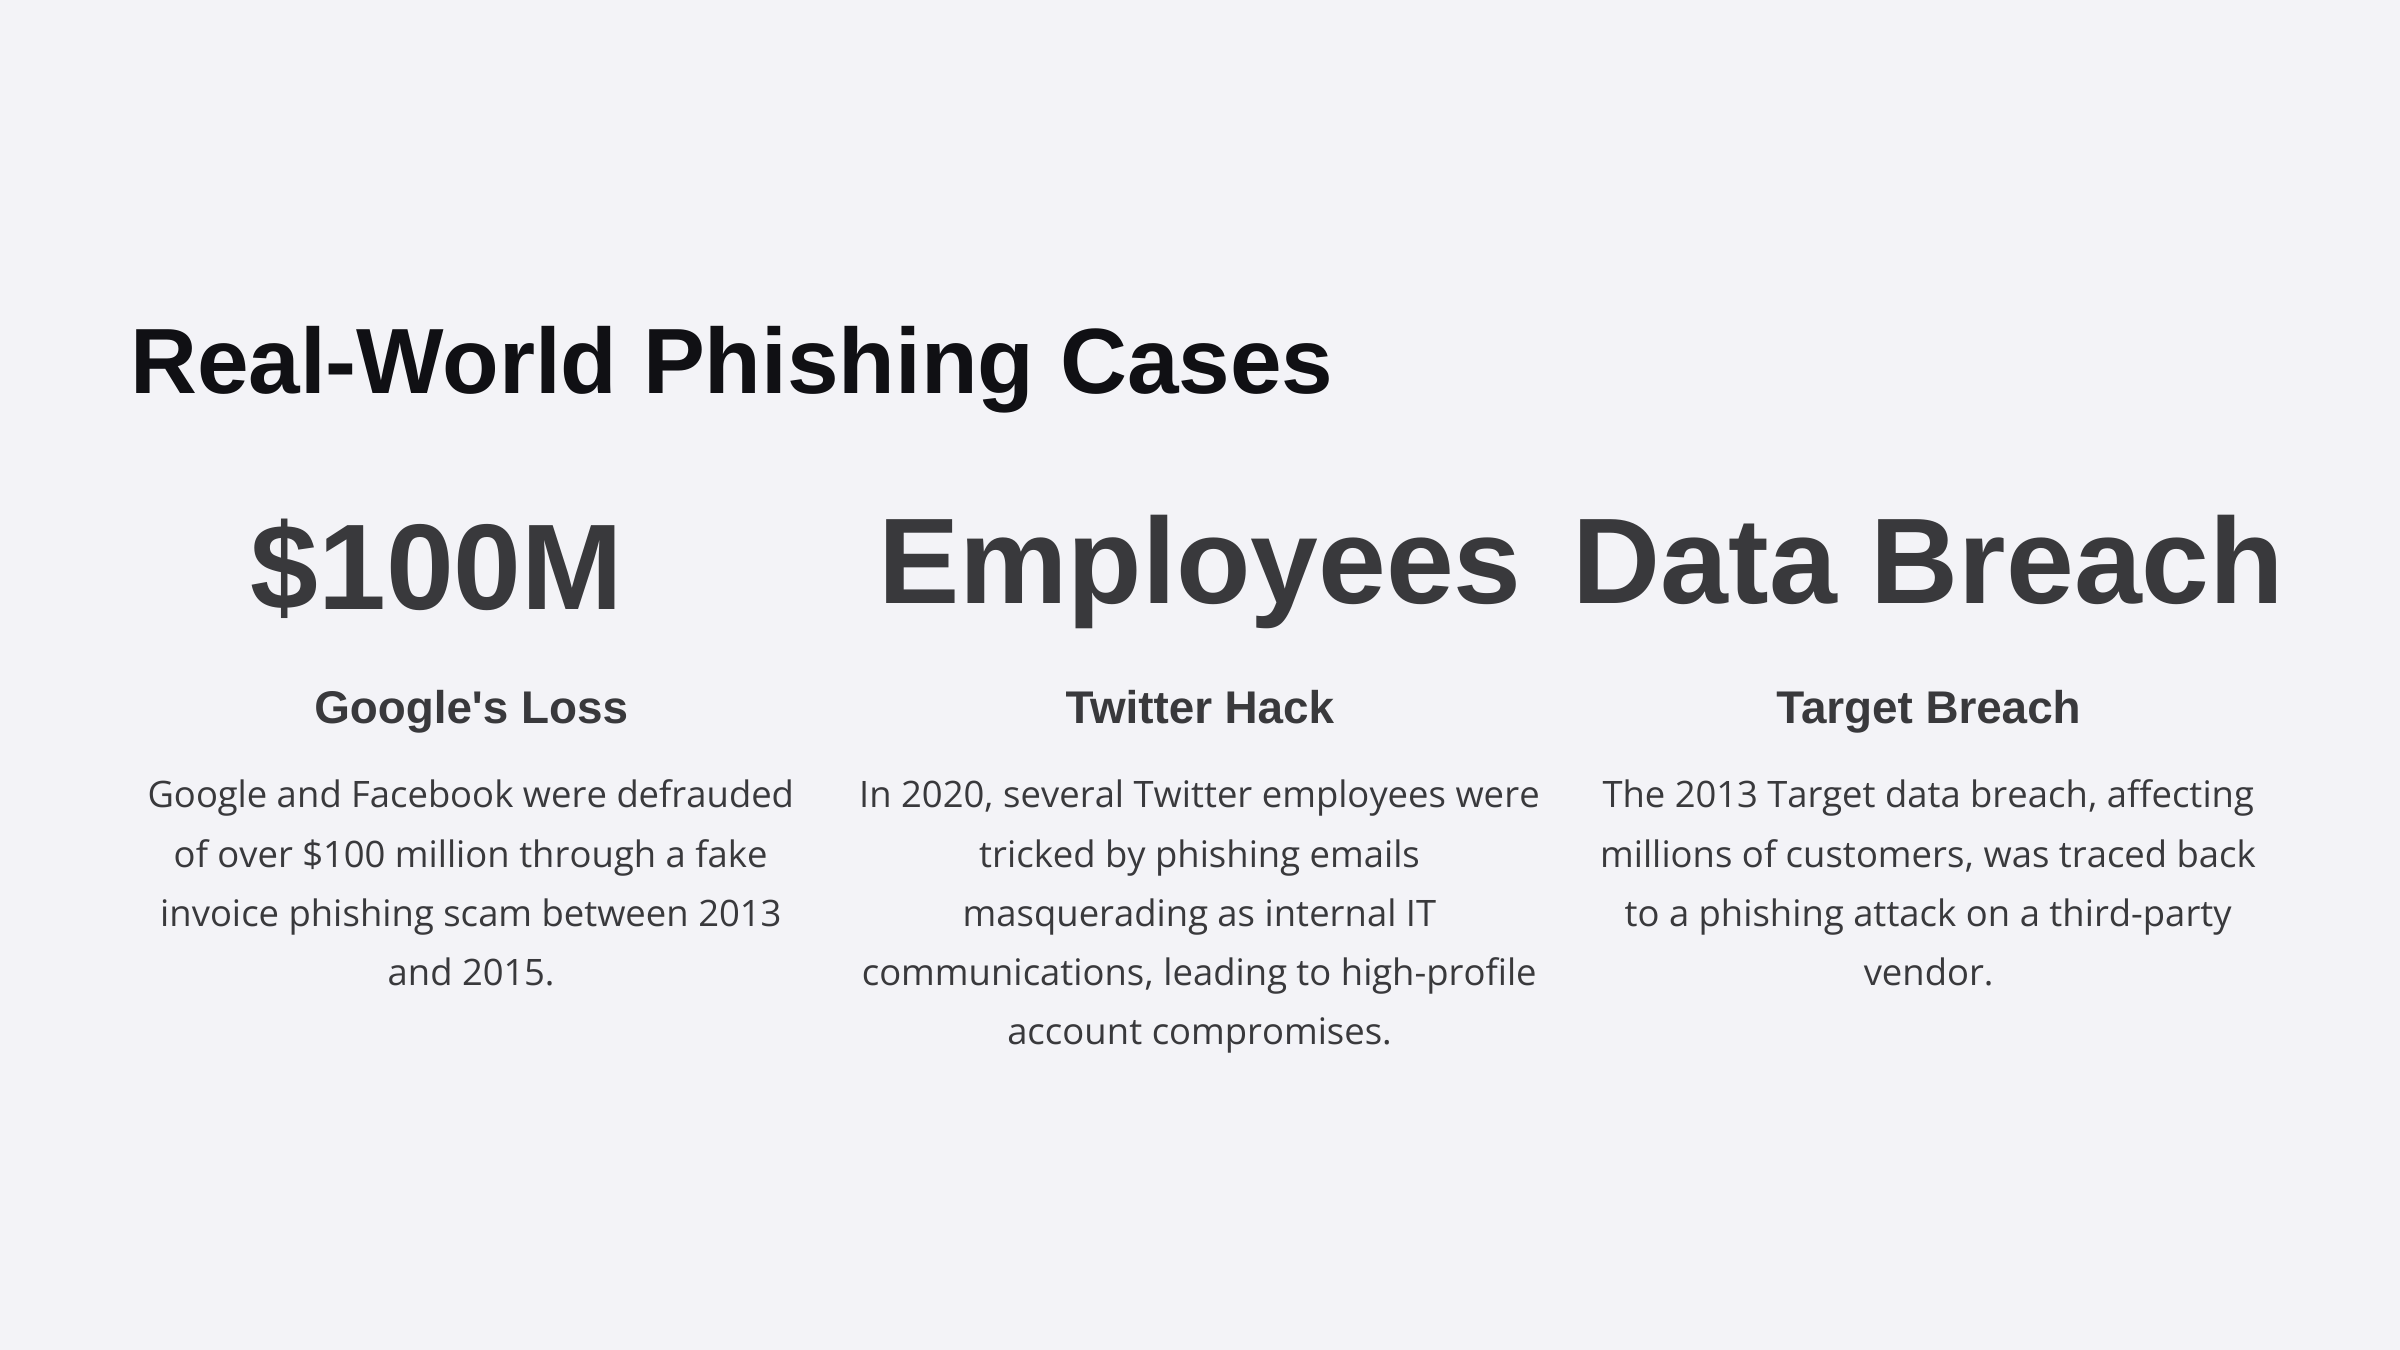

Real-World Phishing Cases
Employees
Data Breach
$100M
Google's Loss
Twitter Hack
Target Breach
Google and Facebook were defrauded of over $100 million through a fake invoice phishing scam between 2013 and 2015.
In 2020, several Twitter employees were tricked by phishing emails masquerading as internal IT communications, leading to high-profile account compromises.
The 2013 Target data breach, affecting millions of customers, was traced back to a phishing attack on a third-party vendor.